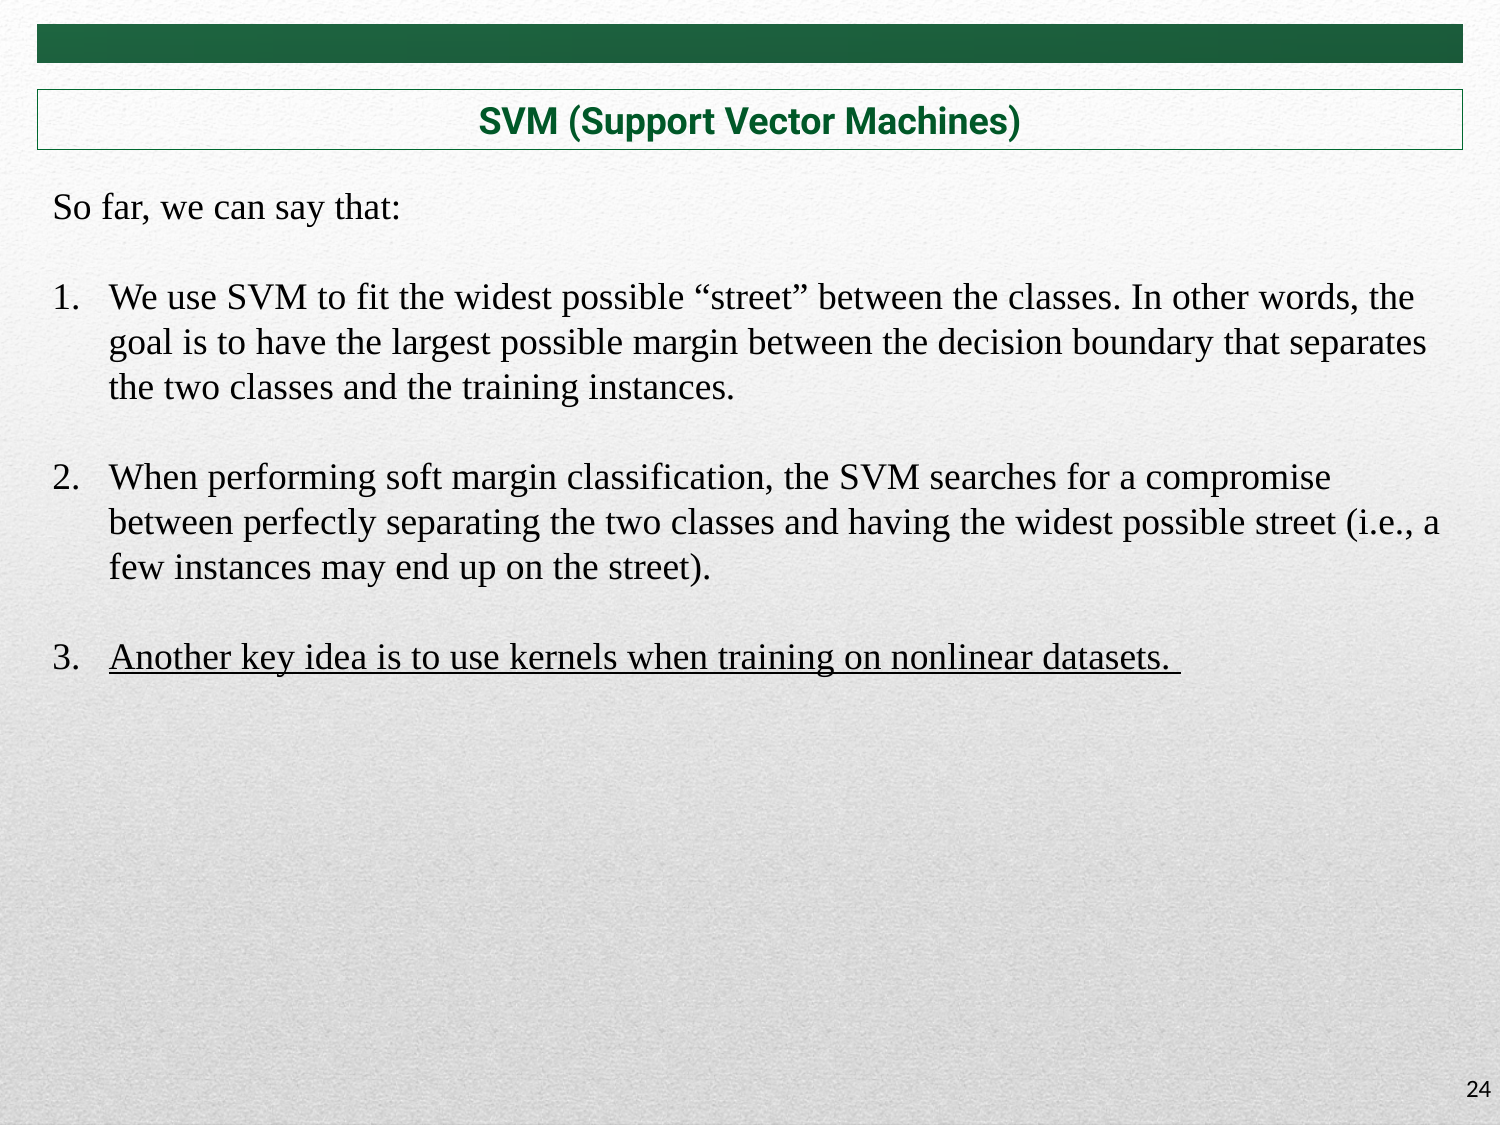

# SVM (Support Vector Machines)
So far, we can say that:

We use SVM to fit the widest possible “street” between the classes. In other words, the goal is to have the largest possible margin between the decision boundary that separates the two classes and the training instances.

When performing soft margin classification, the SVM searches for a compromise between perfectly separating the two classes and having the widest possible street (i.e., a few instances may end up on the street).

Another key idea is to use kernels when training on nonlinear datasets.
24